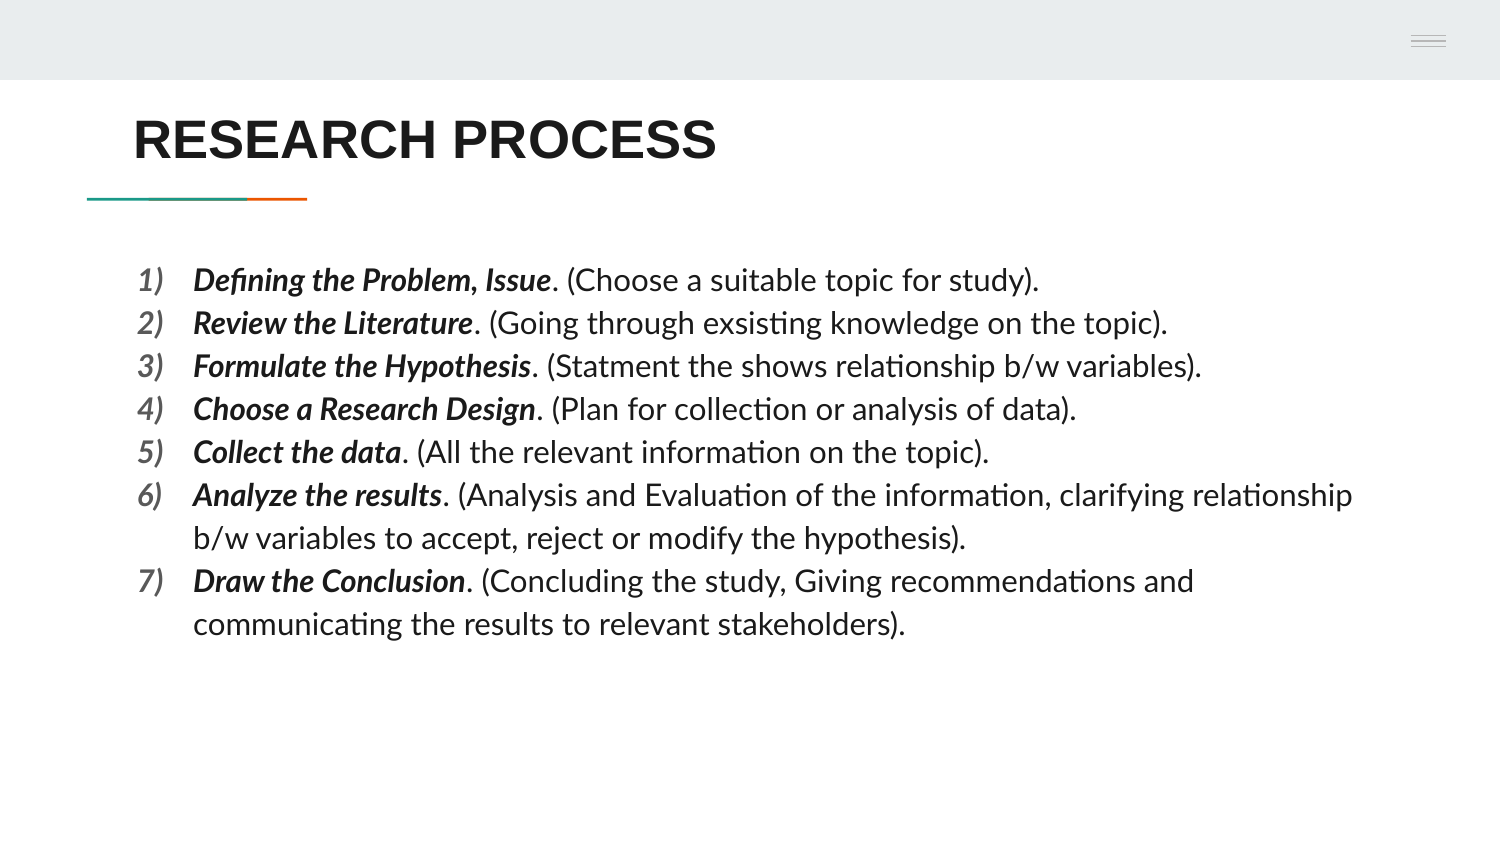

# RESEARCH PROCESS
Defining the Problem, Issue. (Choose a suitable topic for study).
Review the Literature. (Going through exsisting knowledge on the topic).
Formulate the Hypothesis. (Statment the shows relationship b/w variables).
Choose a Research Design. (Plan for collection or analysis of data).
Collect the data. (All the relevant information on the topic).
Analyze the results. (Analysis and Evaluation of the information, clarifying relationship b/w variables to accept, reject or modify the hypothesis).
Draw the Conclusion. (Concluding the study, Giving recommendations and communicating the results to relevant stakeholders).